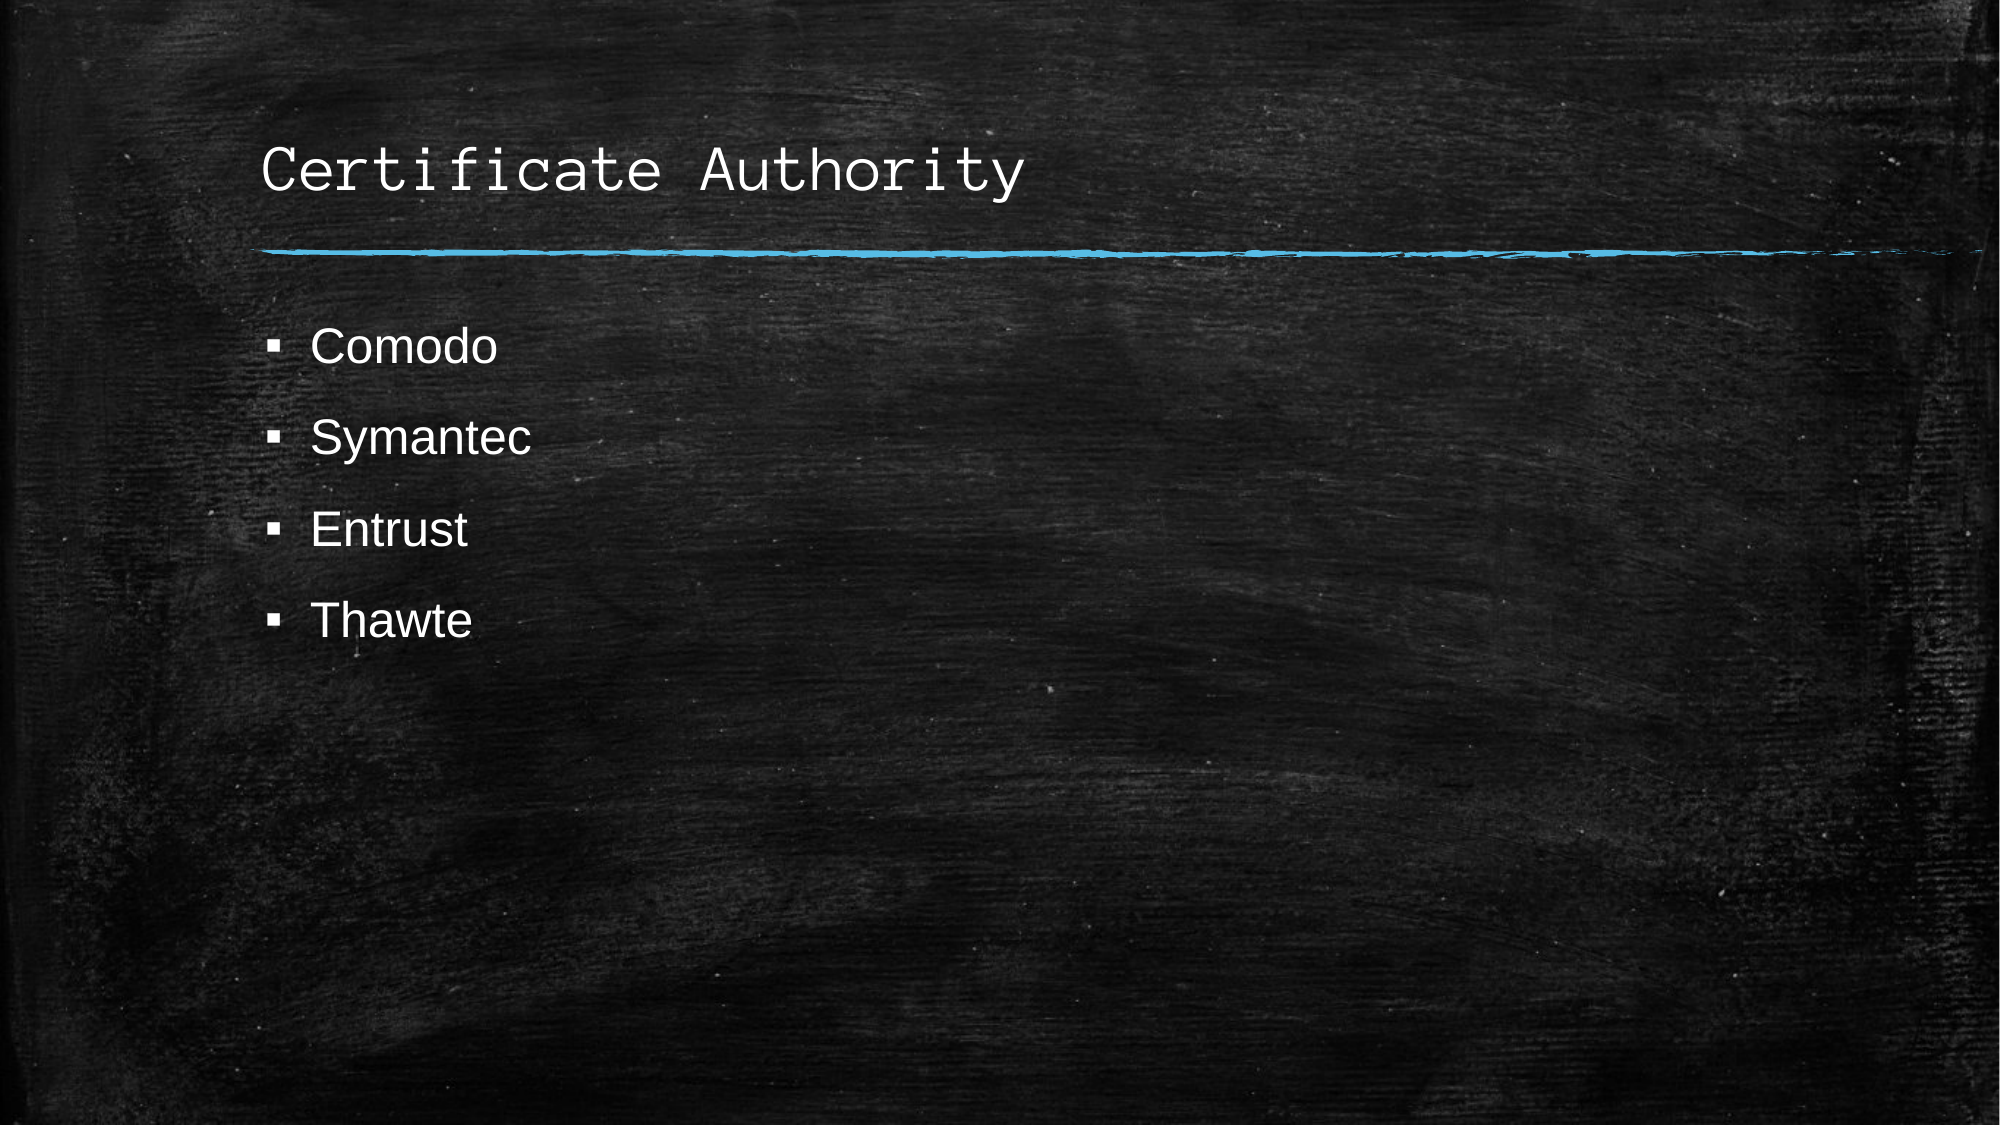

# Certificate Authority
Comodo
Symantec
Entrust
Thawte